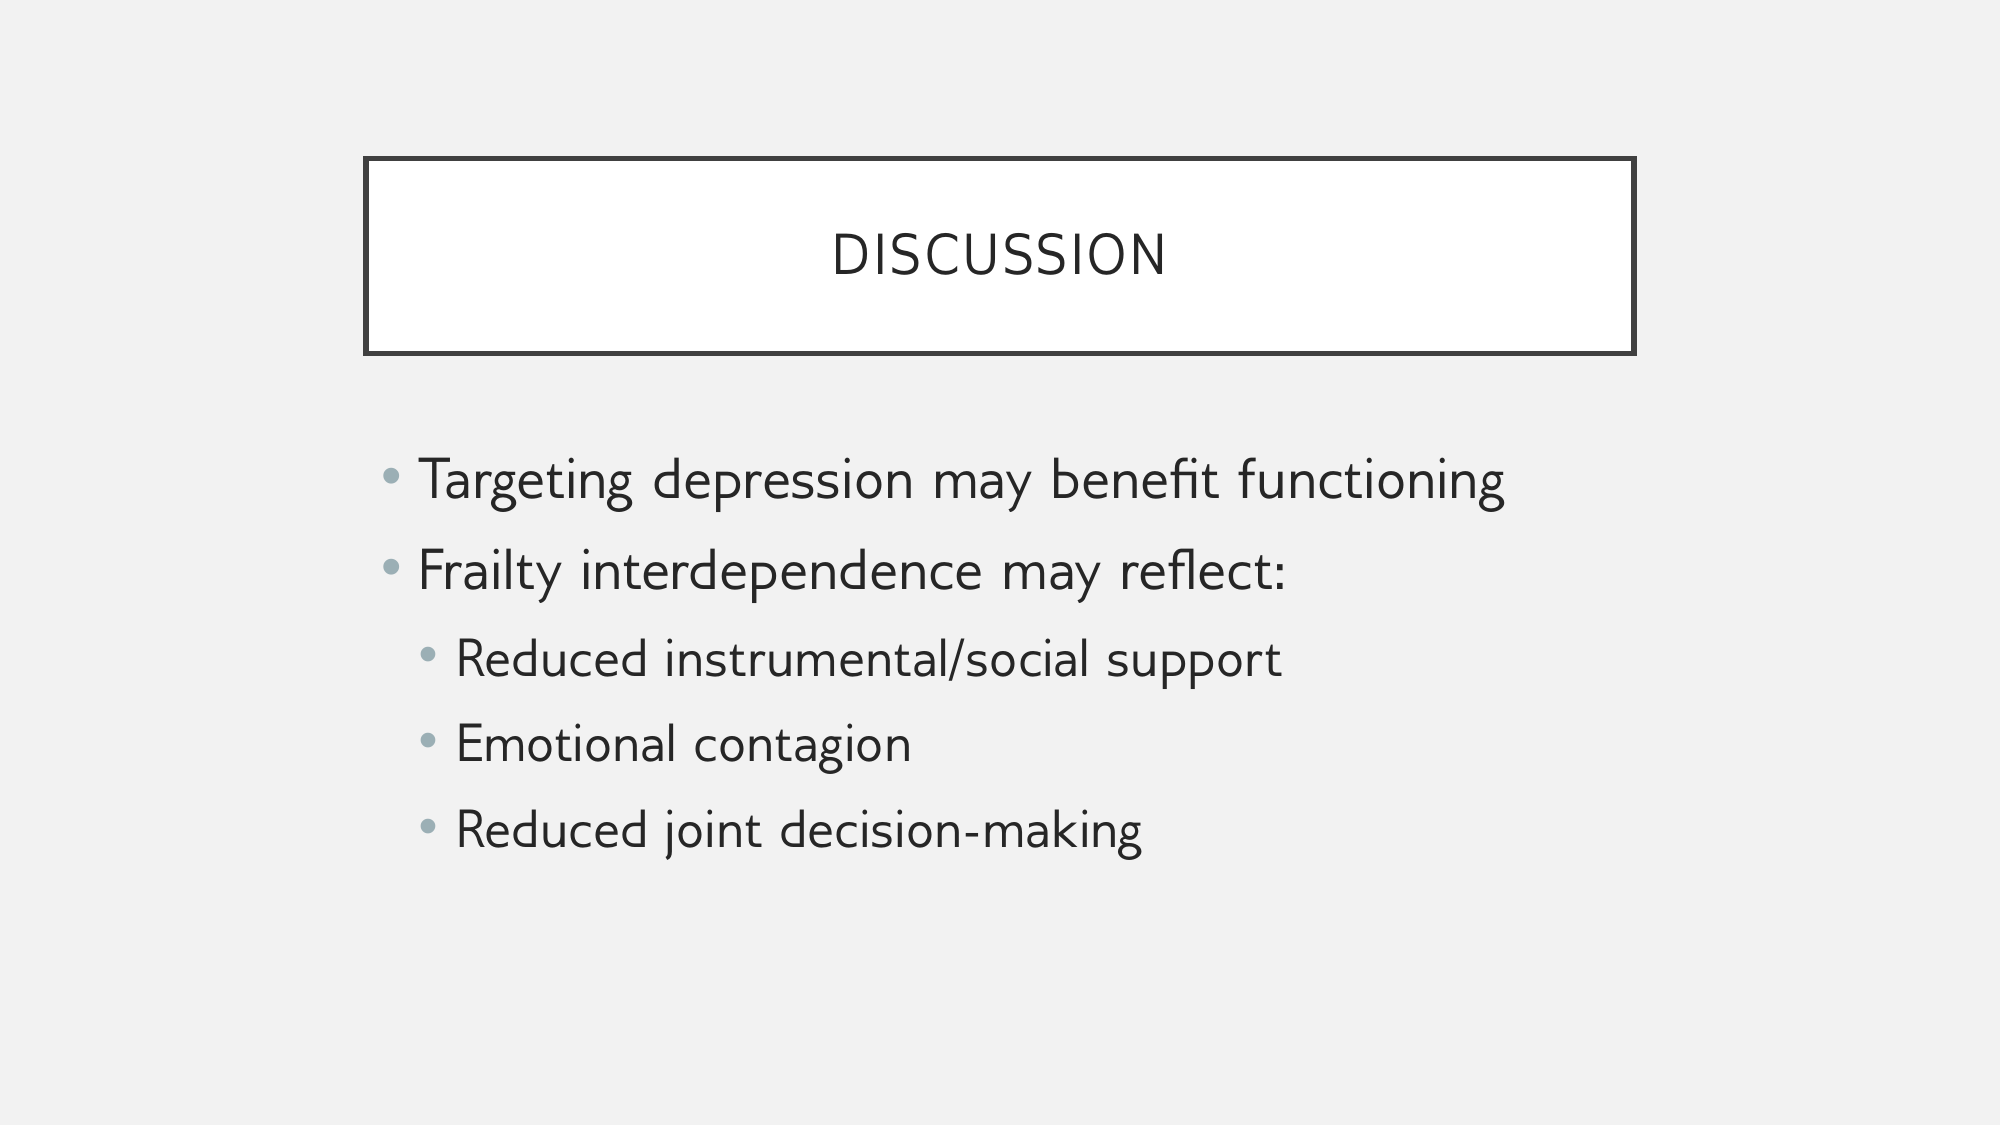

# Discussion
Targeting depression may benefit functioning
Frailty interdependence may reflect:
Reduced instrumental/social support
Emotional contagion
Reduced joint decision-making